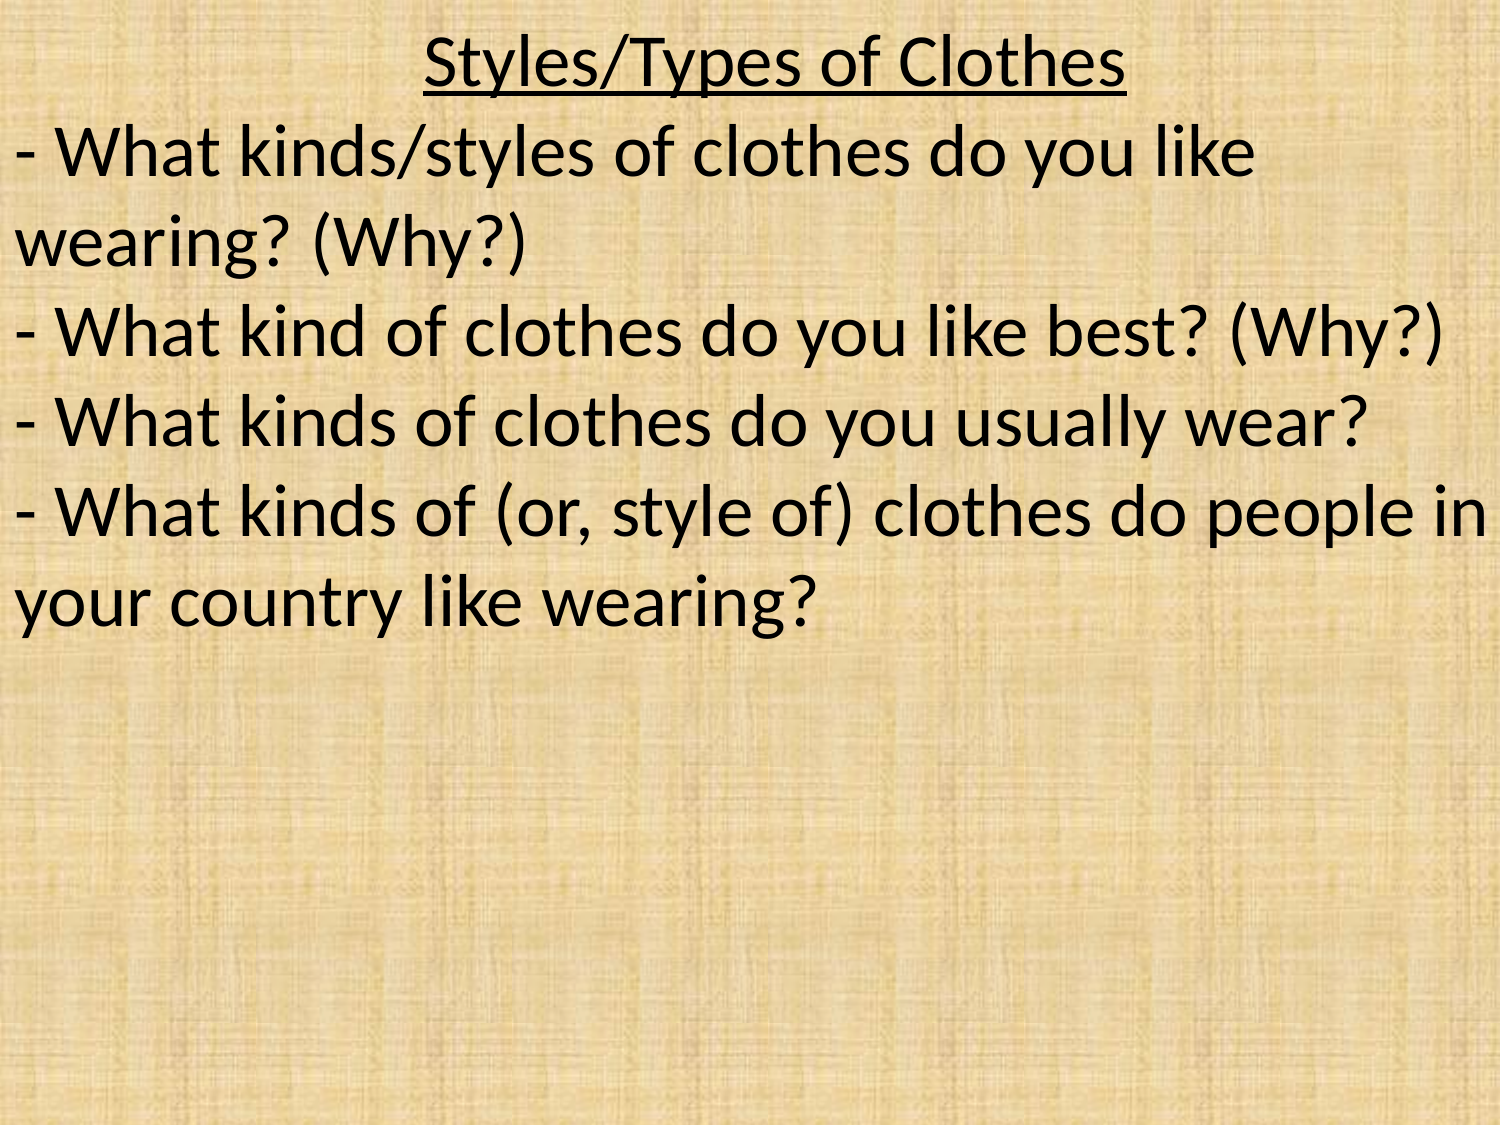

Styles/Types of Clothes
- What kinds/styles of clothes do you like wearing? (Why?)
- What kind of clothes do you like best? (Why?)
- What kinds of clothes do you usually wear?
- What kinds of (or, style of) clothes do people in your country like wearing?